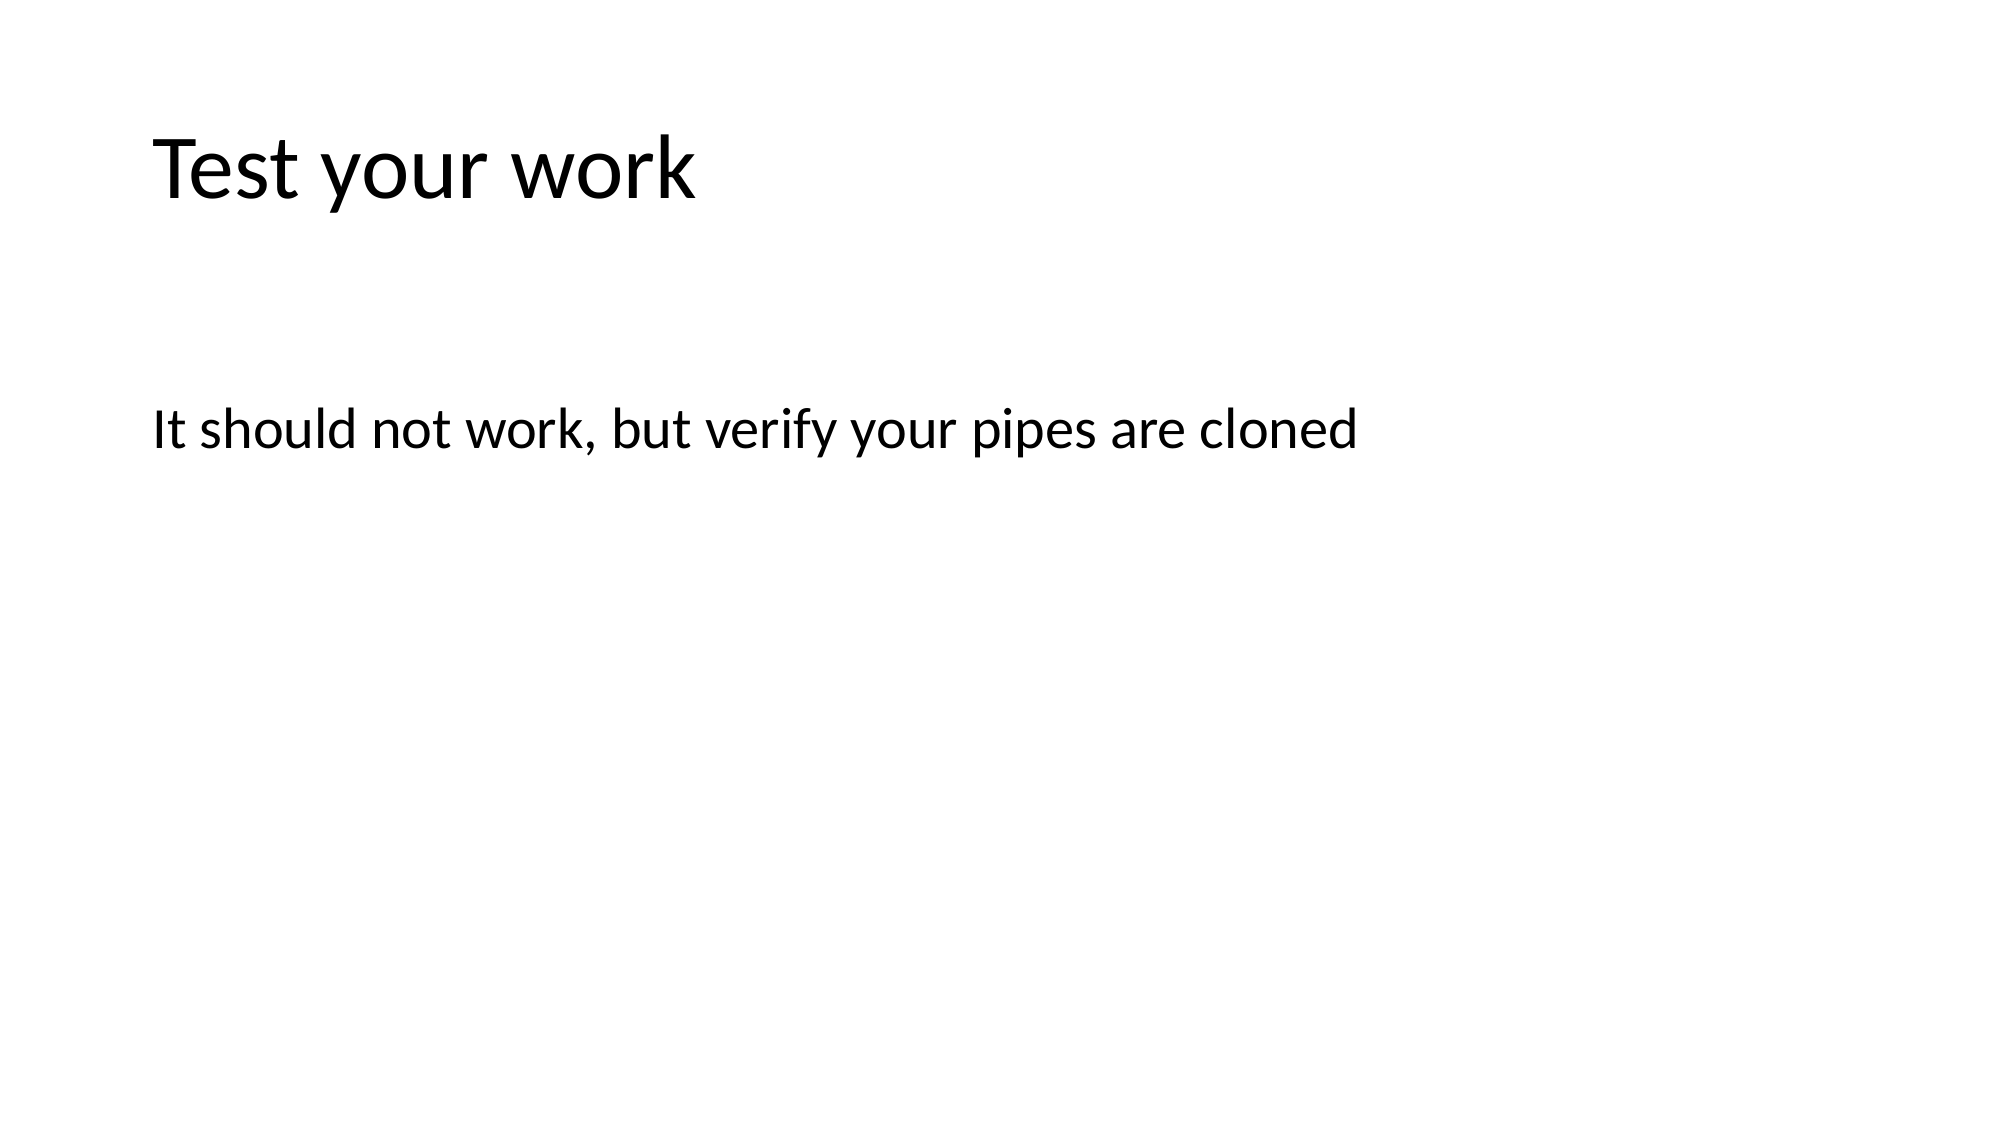

# Test your work

It should not work, but verify your pipes are cloned